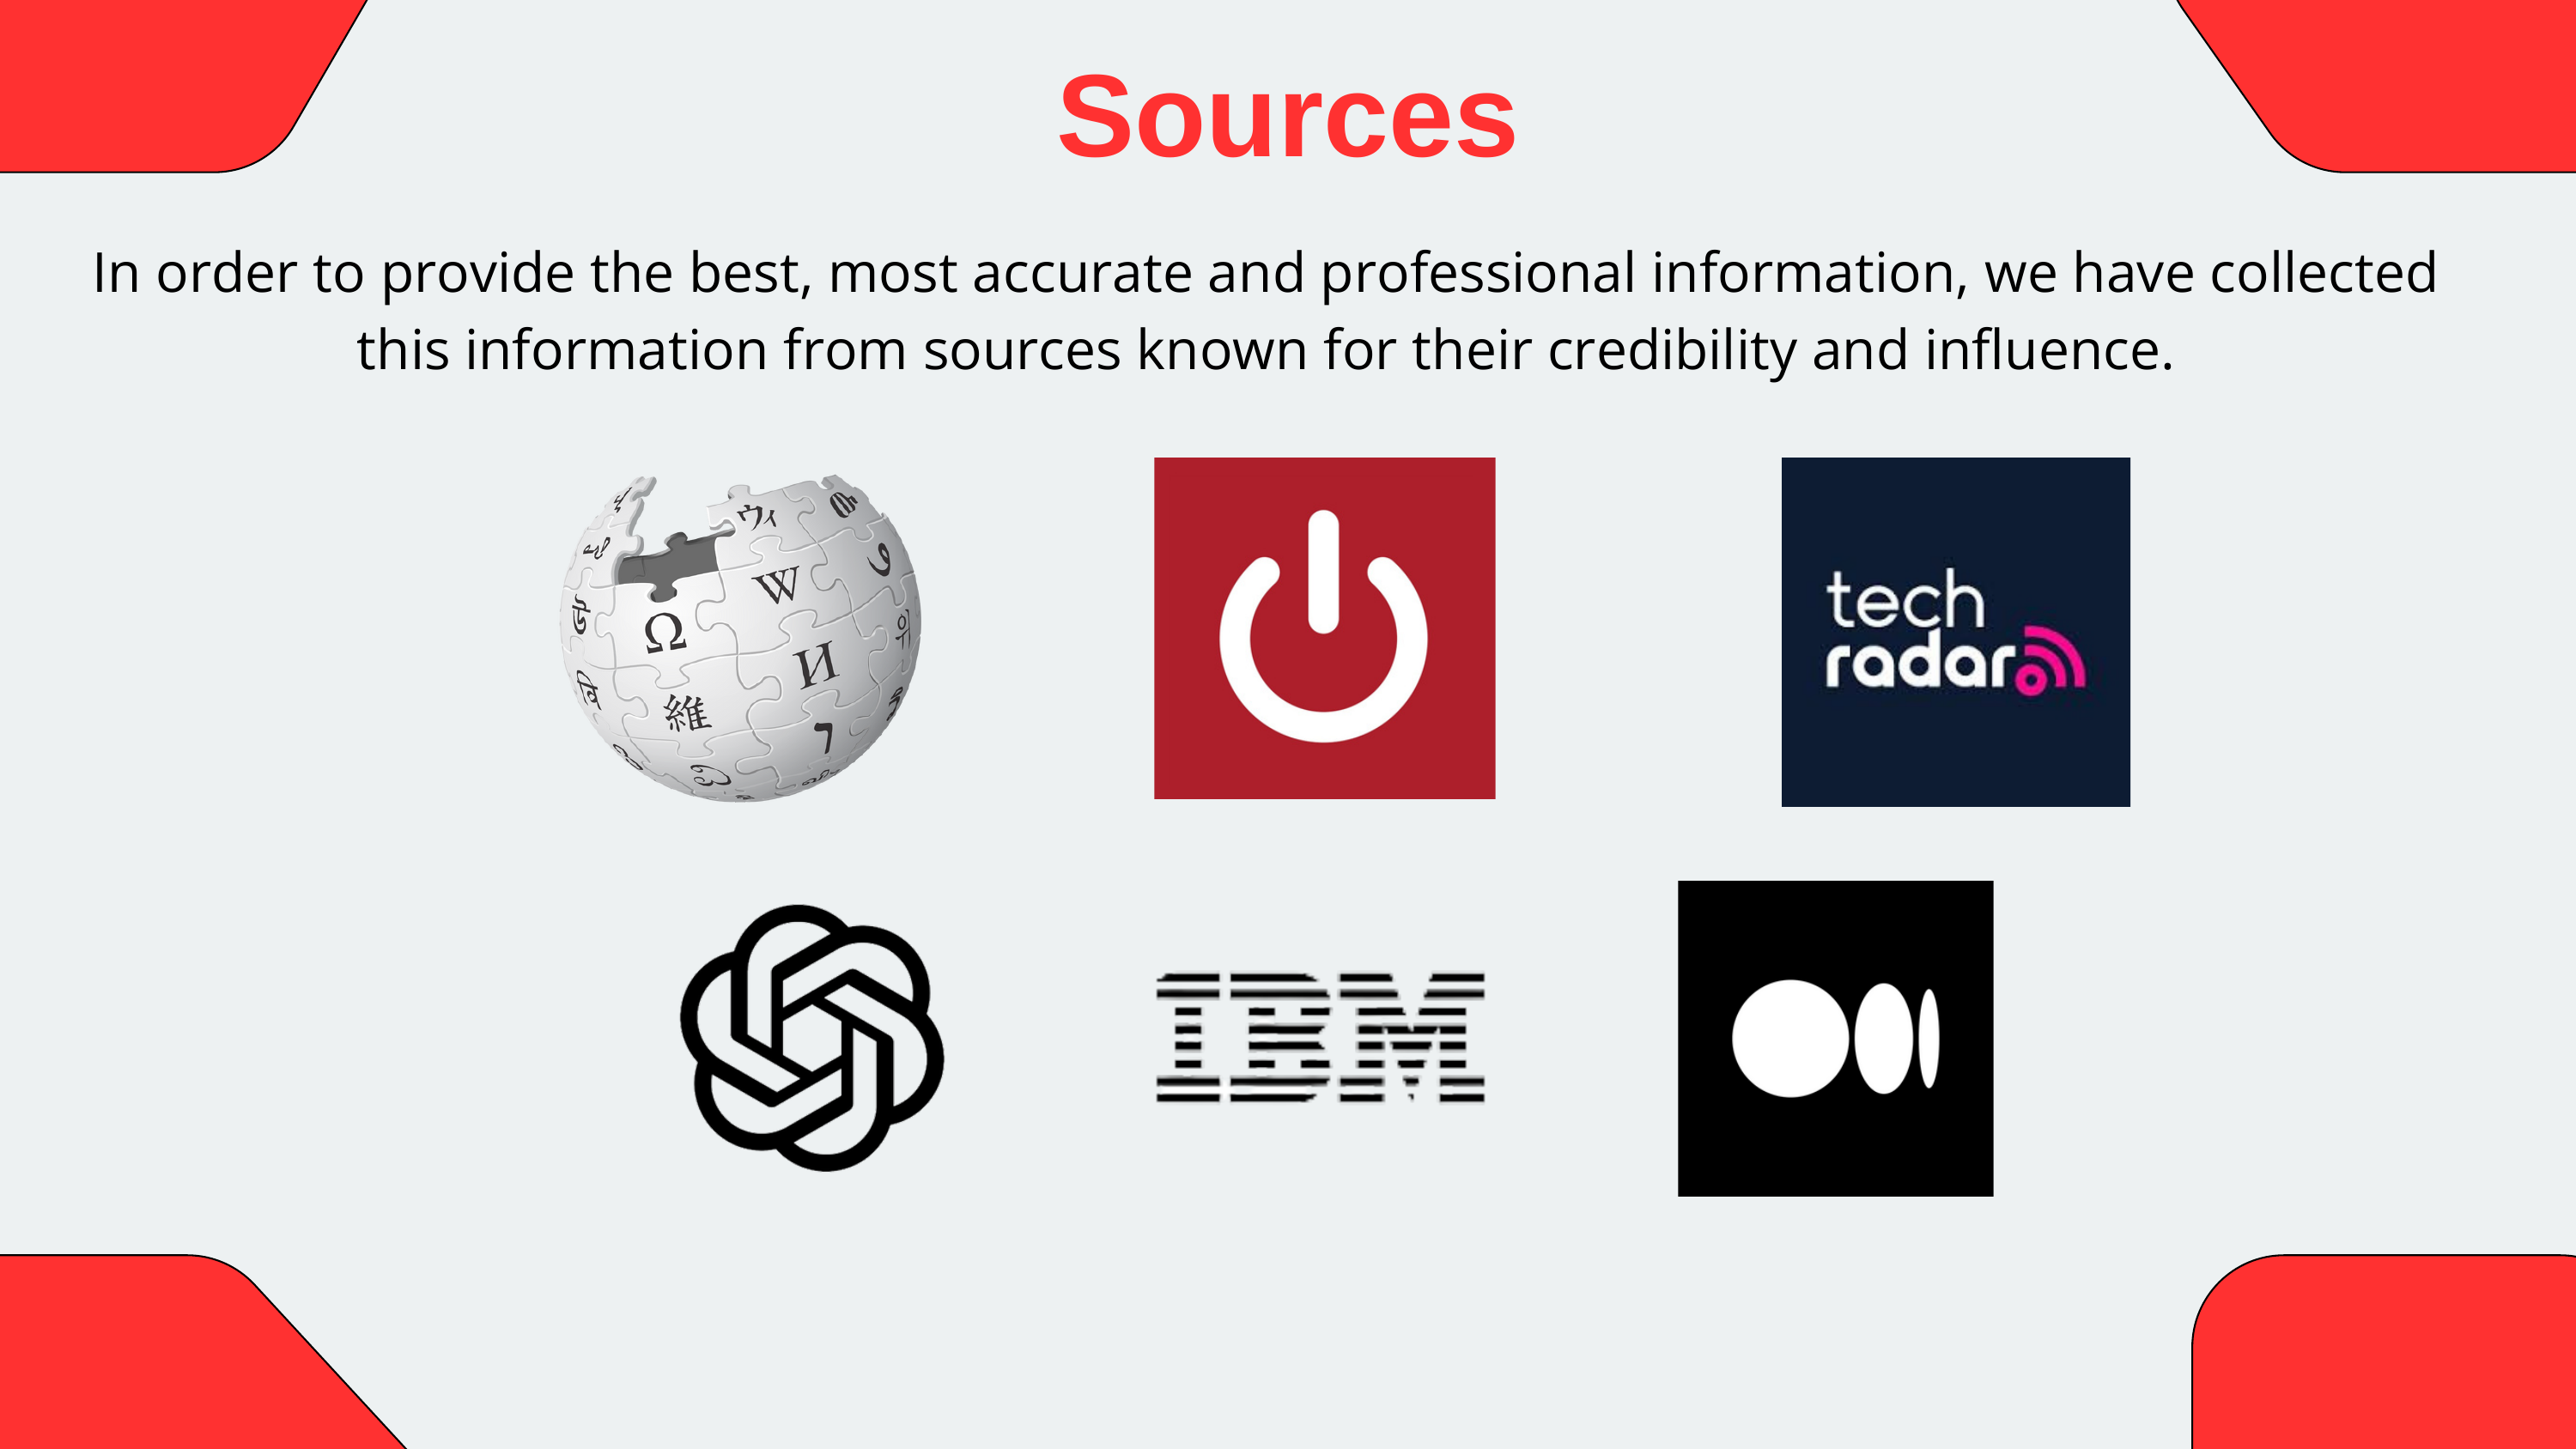

Sources
In order to provide the best, most accurate and professional information, we have collected this information from sources known for their credibility and influence.